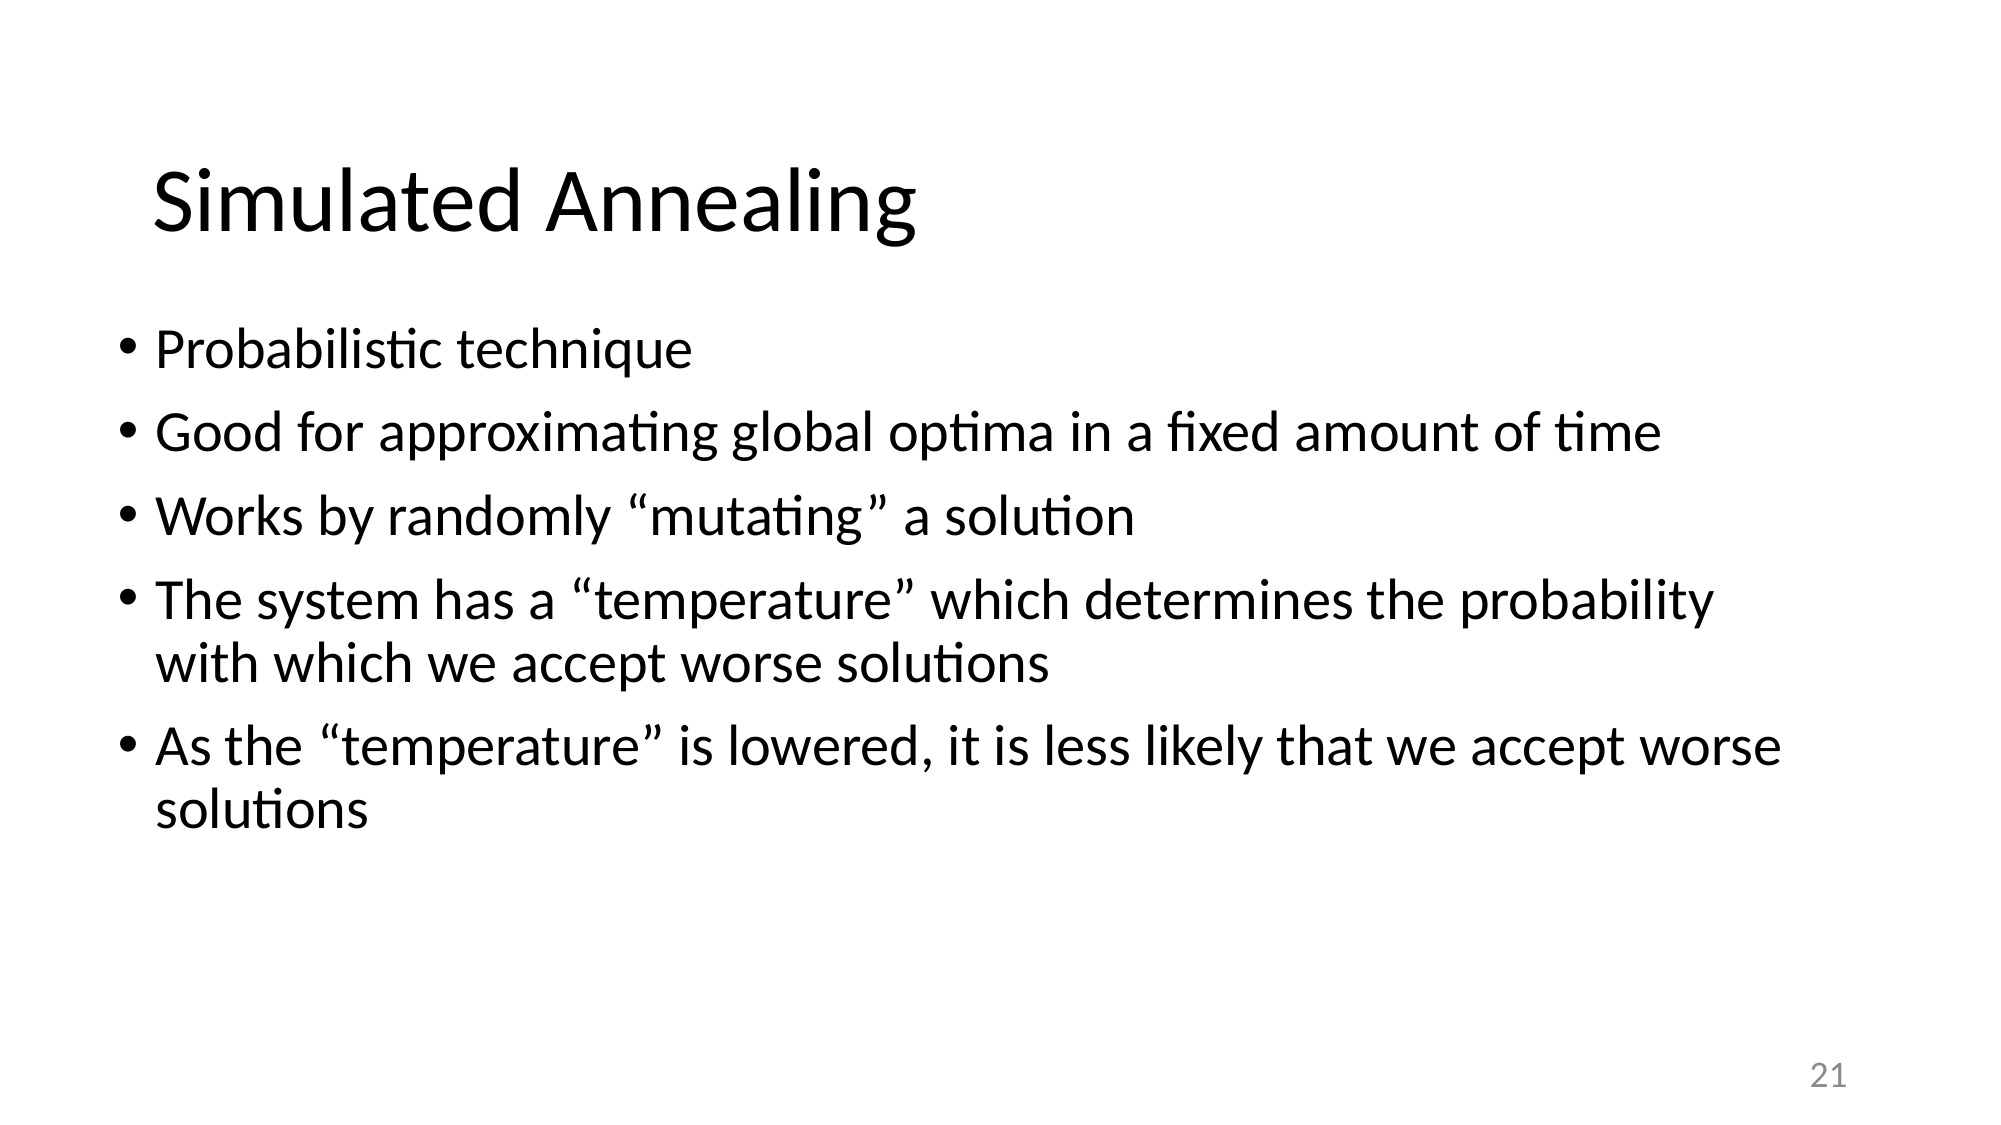

# Simulated Annealing
Probabilistic technique
Good for approximating global optima in a fixed amount of time
Works by randomly “mutating” a solution
The system has a “temperature” which determines the probability with which we accept worse solutions
As the “temperature” is lowered, it is less likely that we accept worse solutions

21